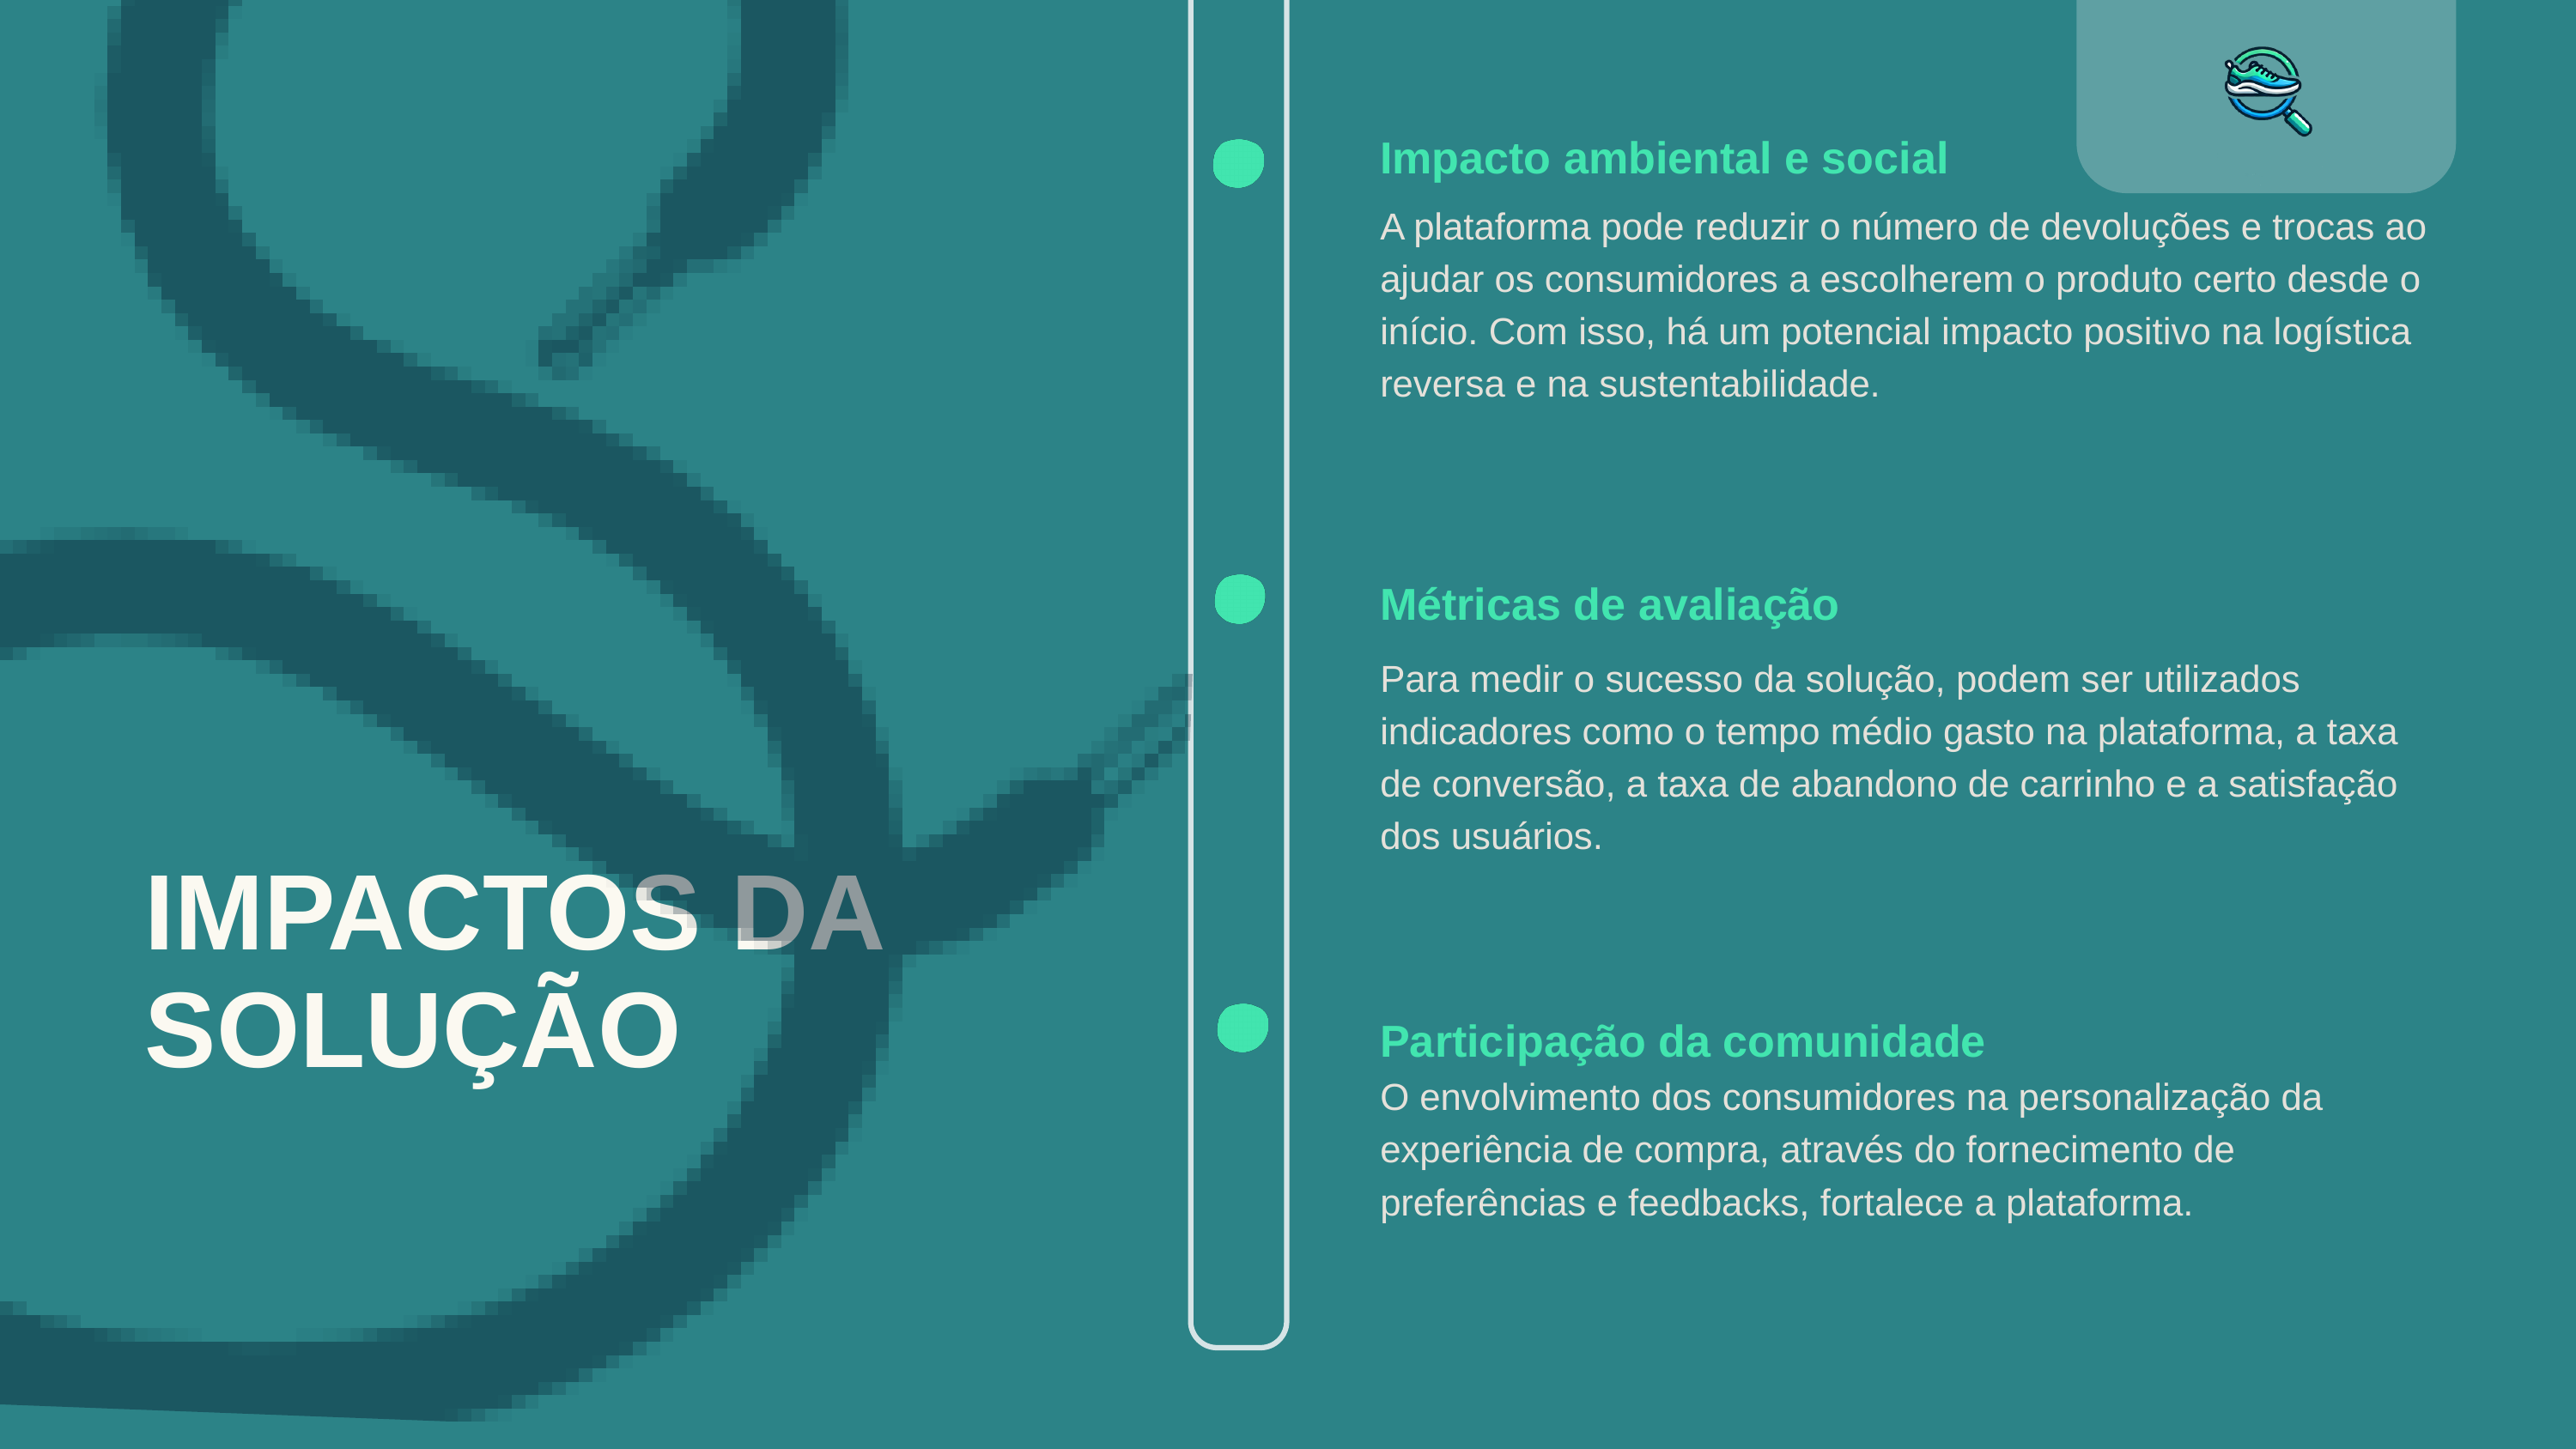

Impacto ambiental e social

A plataforma pode reduzir o número de devoluções e trocas ao ajudar os consumidores a escolherem o produto certo desde o início. Com isso, há um potencial impacto positivo na logística reversa e na sustentabilidade.
Métricas de avaliação

Para medir o sucesso da solução, podem ser utilizados indicadores como o tempo médio gasto na plataforma, a taxa de conversão, a taxa de abandono de carrinho e a satisfação dos usuários.
IMPACTOS DA SOLUÇÃO

Participação da comunidade
O envolvimento dos consumidores na personalização da experiência de compra, através do fornecimento de preferências e feedbacks, fortalece a plataforma.